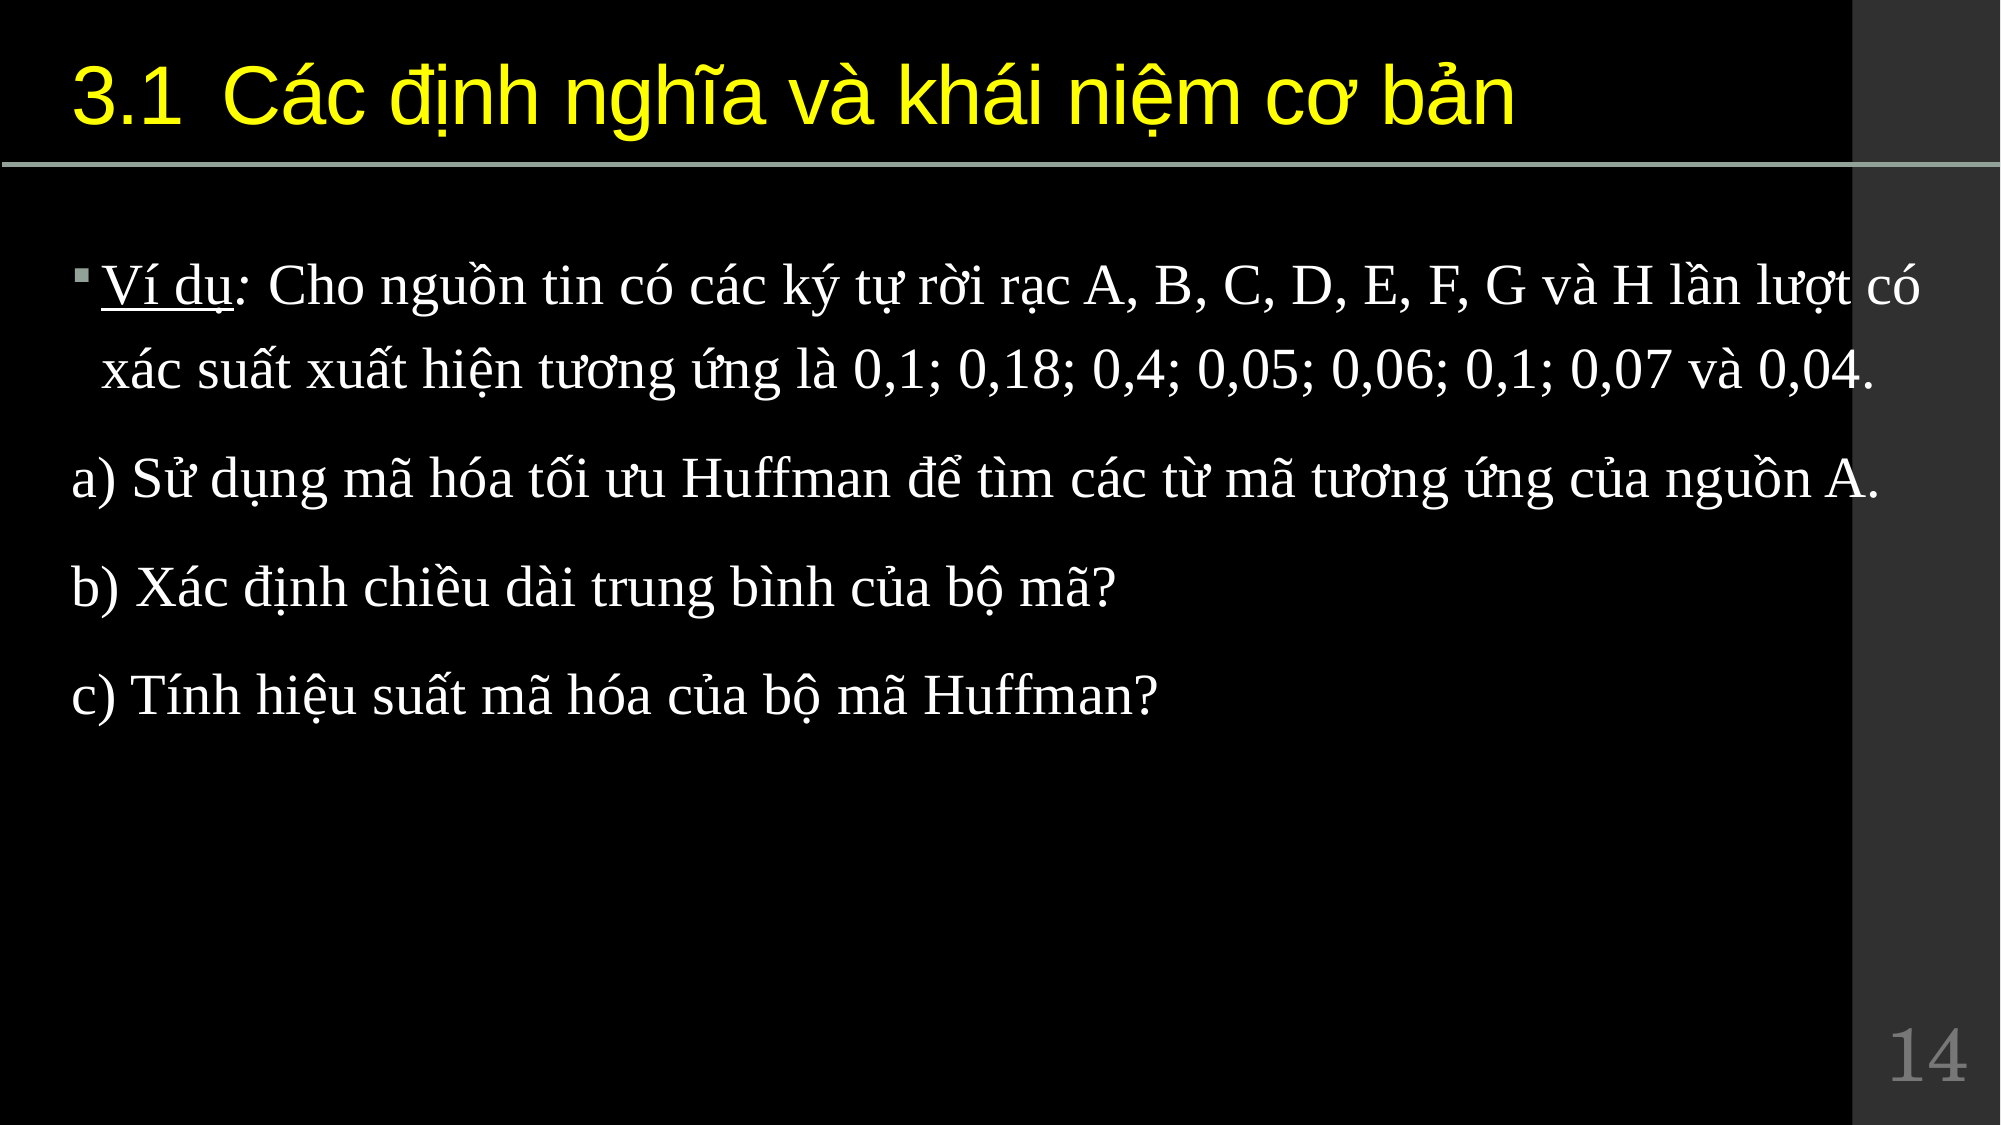

# 3.1	Các định nghĩa và khái niệm cơ bản
Ví dụ: Cho nguồn tin có các ký tự rời rạc A, B, C, D, E, F, G và H lần lượt có xác suất xuất hiện tương ứng là 0,1; 0,18; 0,4; 0,05; 0,06; 0,1; 0,07 và 0,04.
a) Sử dụng mã hóa tối ưu Huffman để tìm các từ mã tương ứng của nguồn A.
b) Xác định chiều dài trung bình của bộ mã?
c) Tính hiệu suất mã hóa của bộ mã Huffman?
14